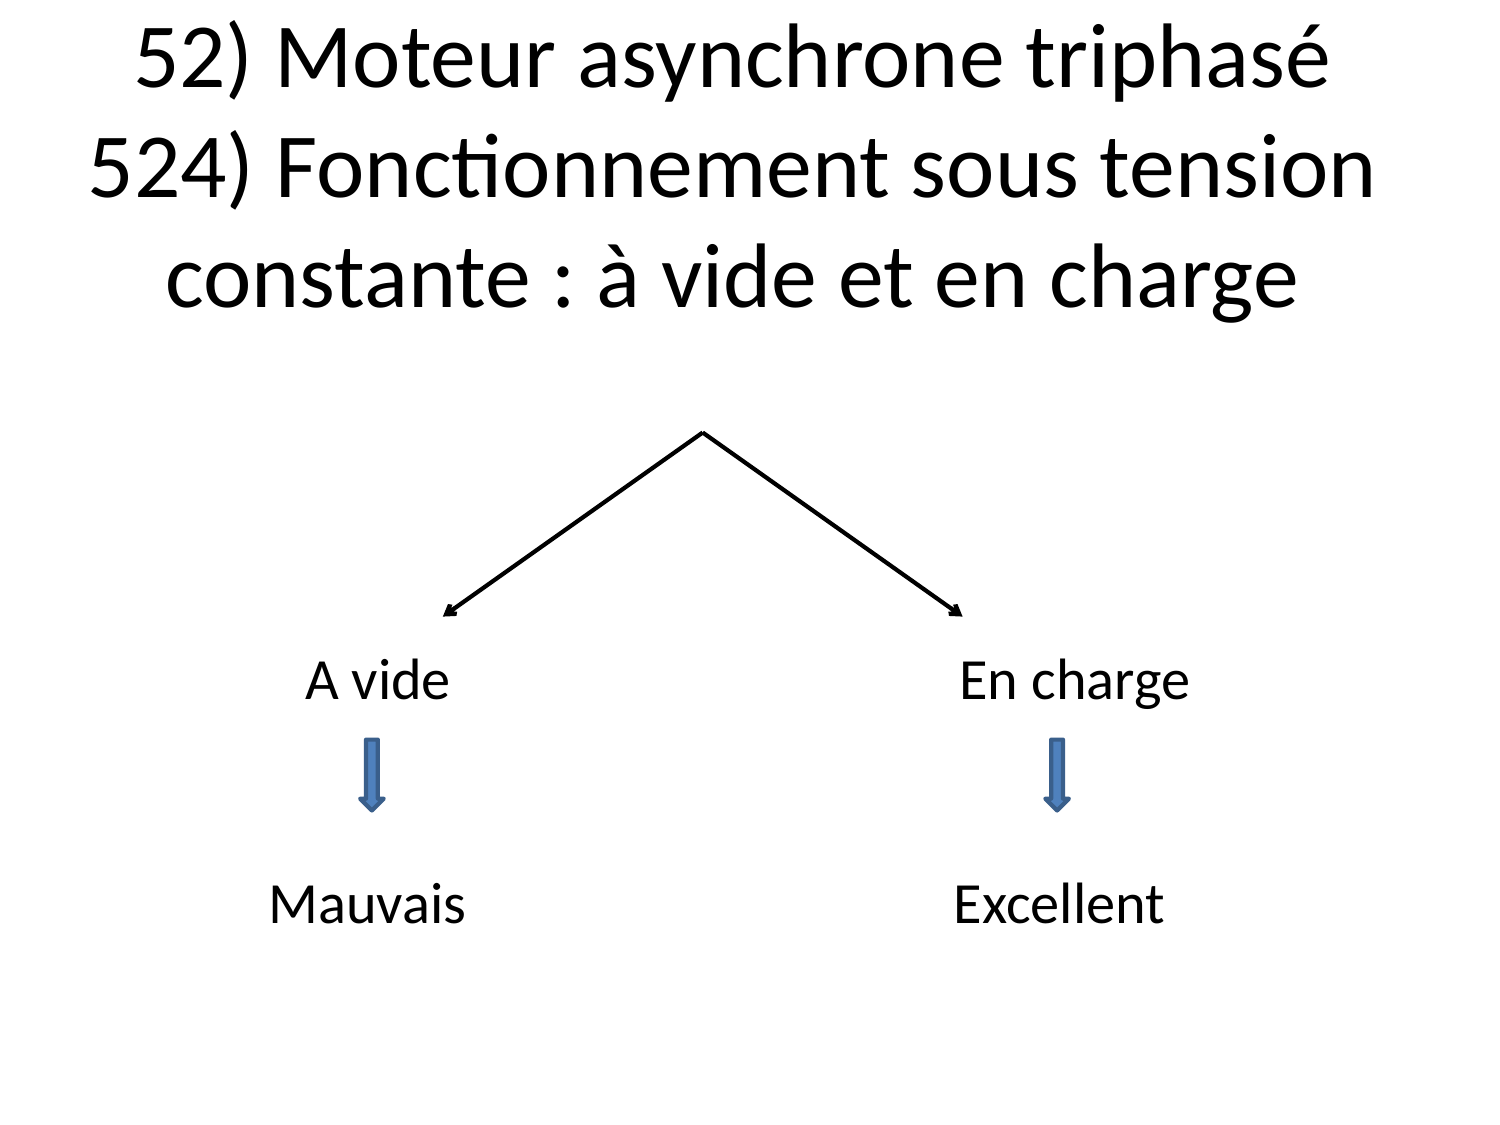

# 52) Moteur asynchrone triphasé 524) Fonctionnement sous tension constante : à vide et en charge
A vide
En charge

Mauvais
Excellent